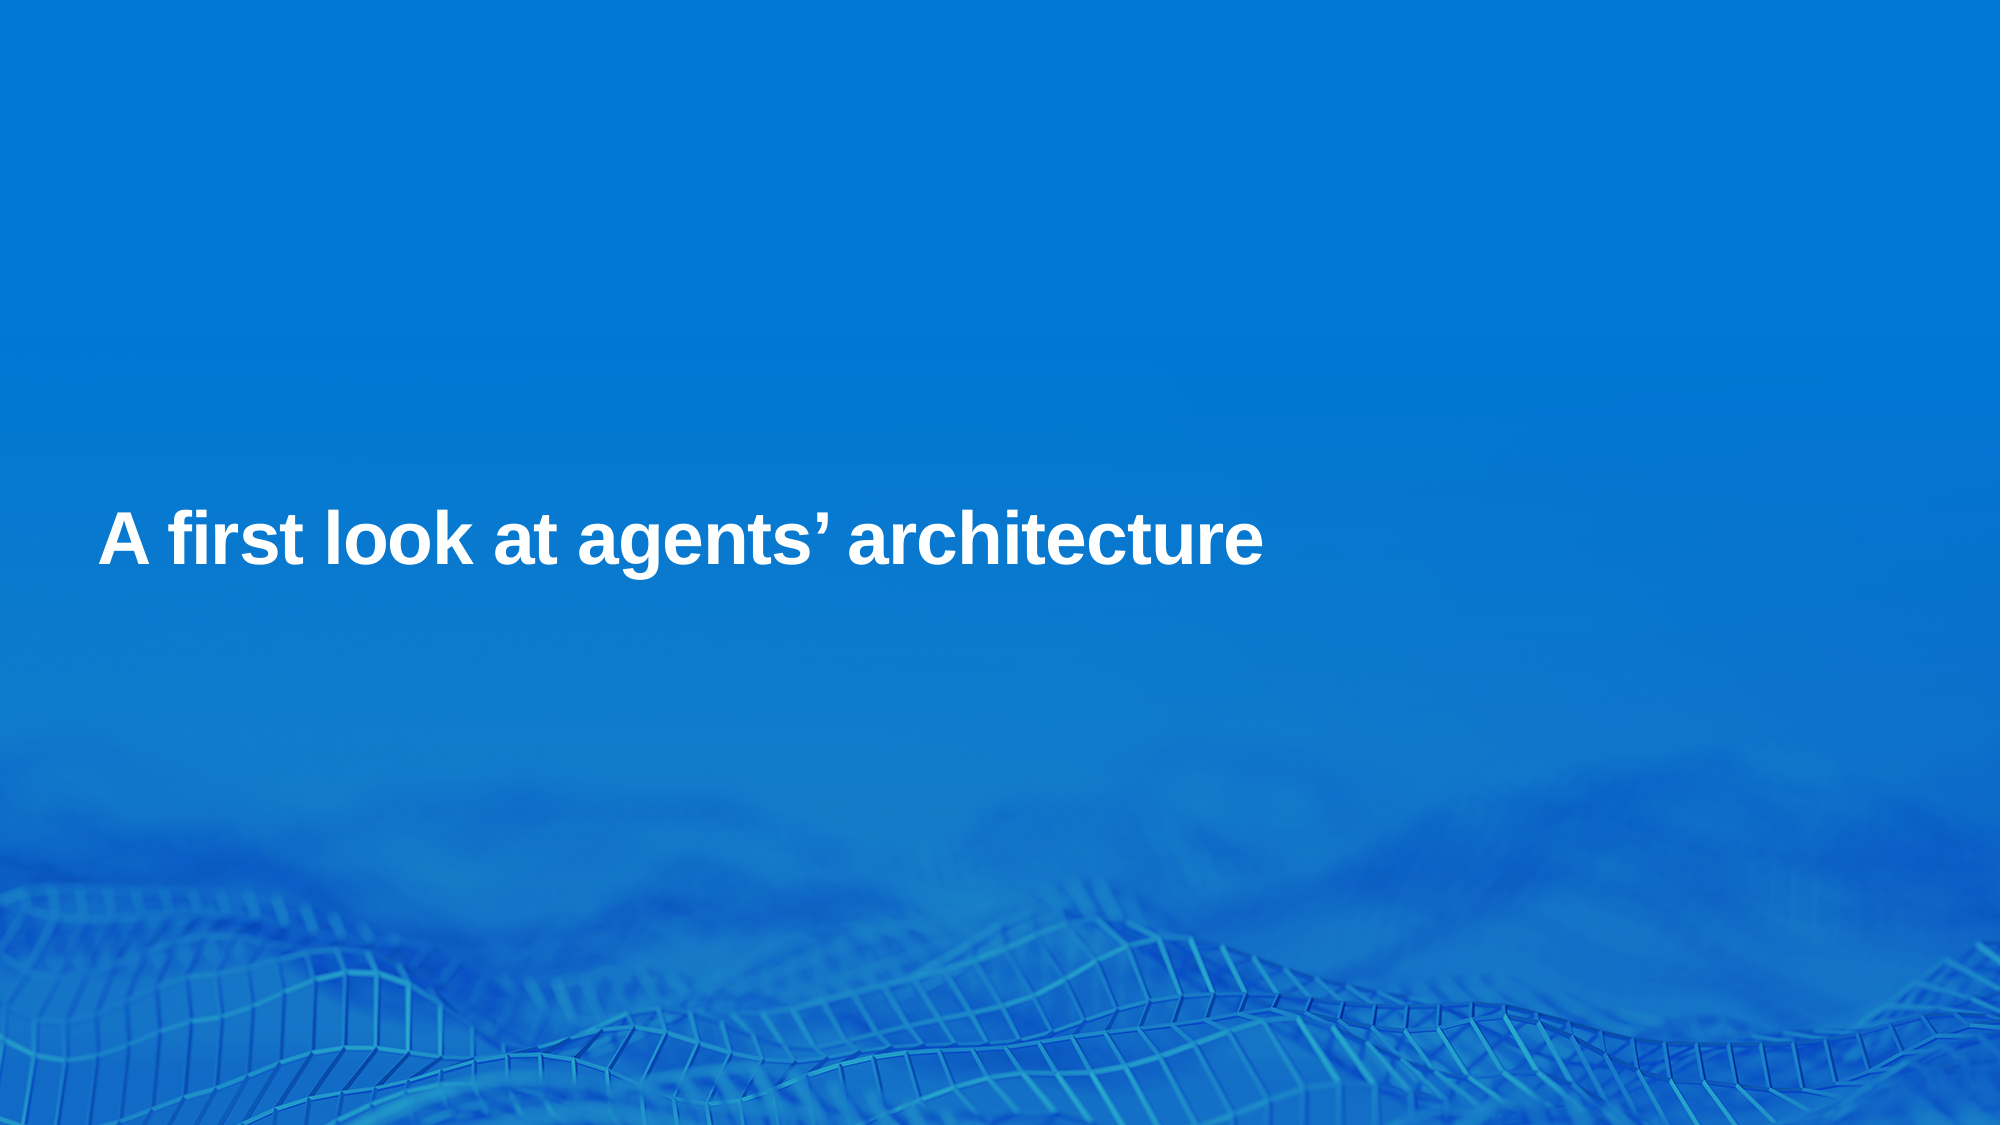

# A first look at agents’ architecture